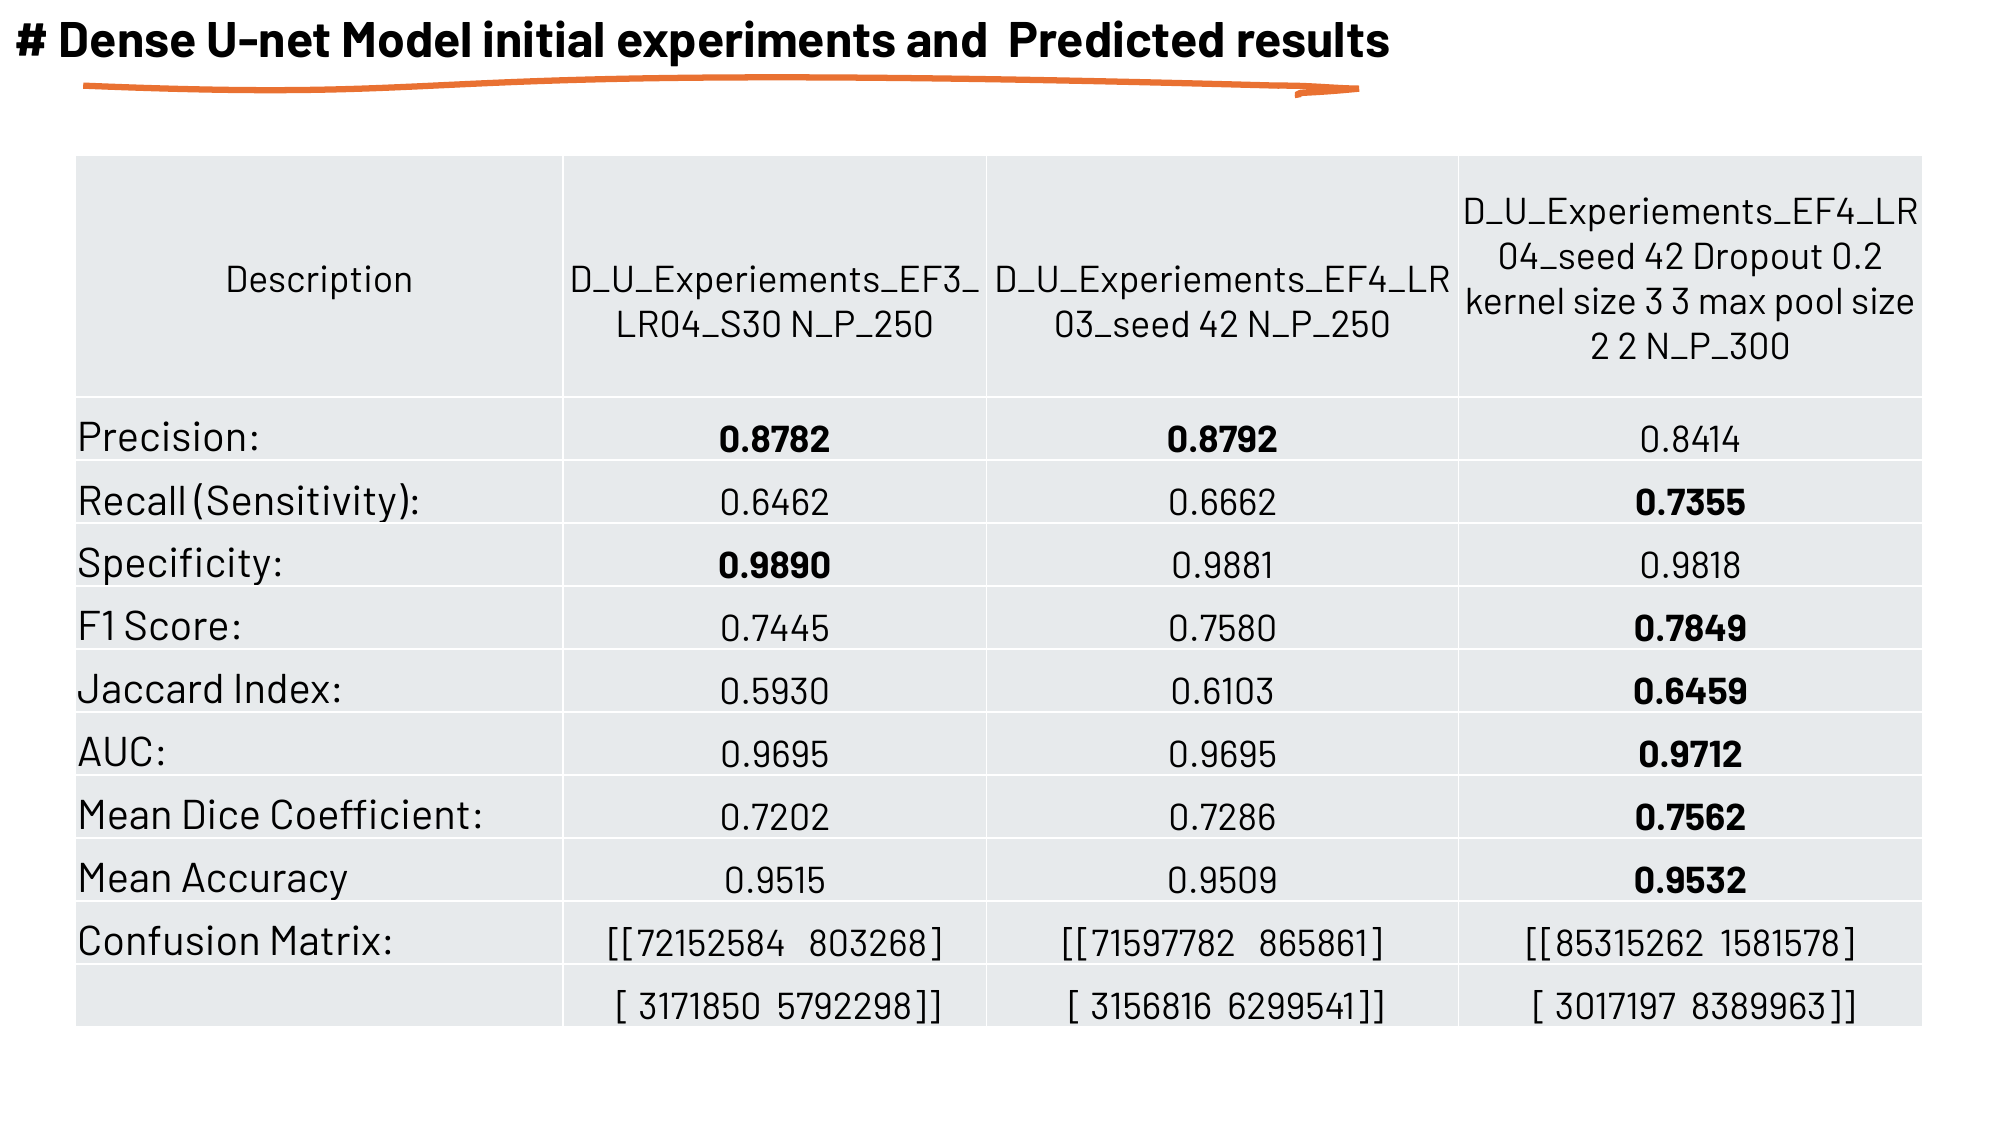

# Dense U-net Model initial experiments and  Predicted results

| Description | D\_U\_Experiements\_EF3\_LR04\_S30 N\_P\_250 | D\_U\_Experiements\_EF4\_LR03\_seed 42 N\_P\_250 | D\_U\_Experiements\_EF4\_LR04\_seed 42 Dropout 0.2 kernel size 3 3 max pool size 2 2 N\_P\_300 |
| --- | --- | --- | --- |
| Precision: | 0.8782 | 0.8792 | 0.8414 |
| Recall (Sensitivity): | 0.6462 | 0.6662 | 0.7355 |
| Specificity: | 0.9890 | 0.9881 | 0.9818 |
| F1 Score: | 0.7445 | 0.7580 | 0.7849 |
| Jaccard Index: | 0.5930 | 0.6103 | 0.6459 |
| AUC: | 0.9695 | 0.9695 | 0.9712 |
| Mean Dice Coefficient: | 0.7202 | 0.7286 | 0.7562 |
| Mean Accuracy | 0.9515 | 0.9509 | 0.9532 |
| Confusion Matrix: | [[72152584 803268] | [[71597782 865861] | [[85315262 1581578] |
|  | [ 3171850 5792298]] | [ 3156816 6299541]] | [ 3017197 8389963]] |